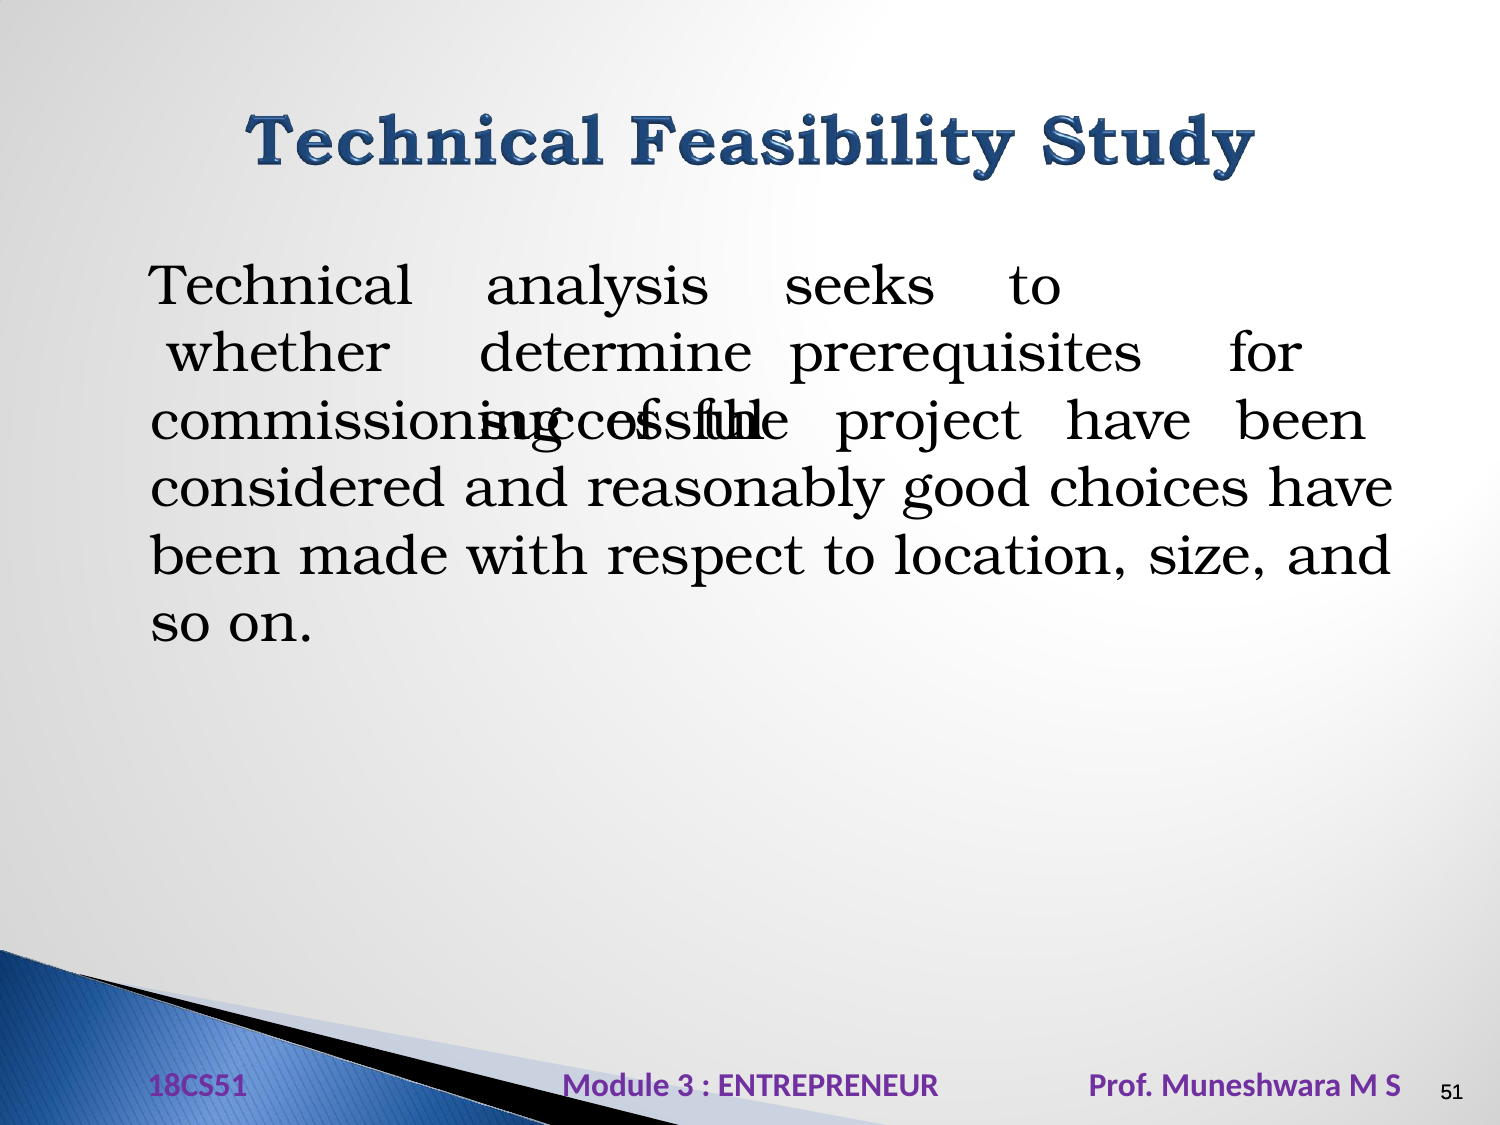

Technical  whether
to		determine  prerequisites	for	successful
analysis
seeks
commissioning of the project have been  considered and reasonably good choices have  been made with respect to location, size, and  so on.
18CS51                                          Module 3 : ENTREPRENEUR                    Prof. Muneshwara M S
51
51